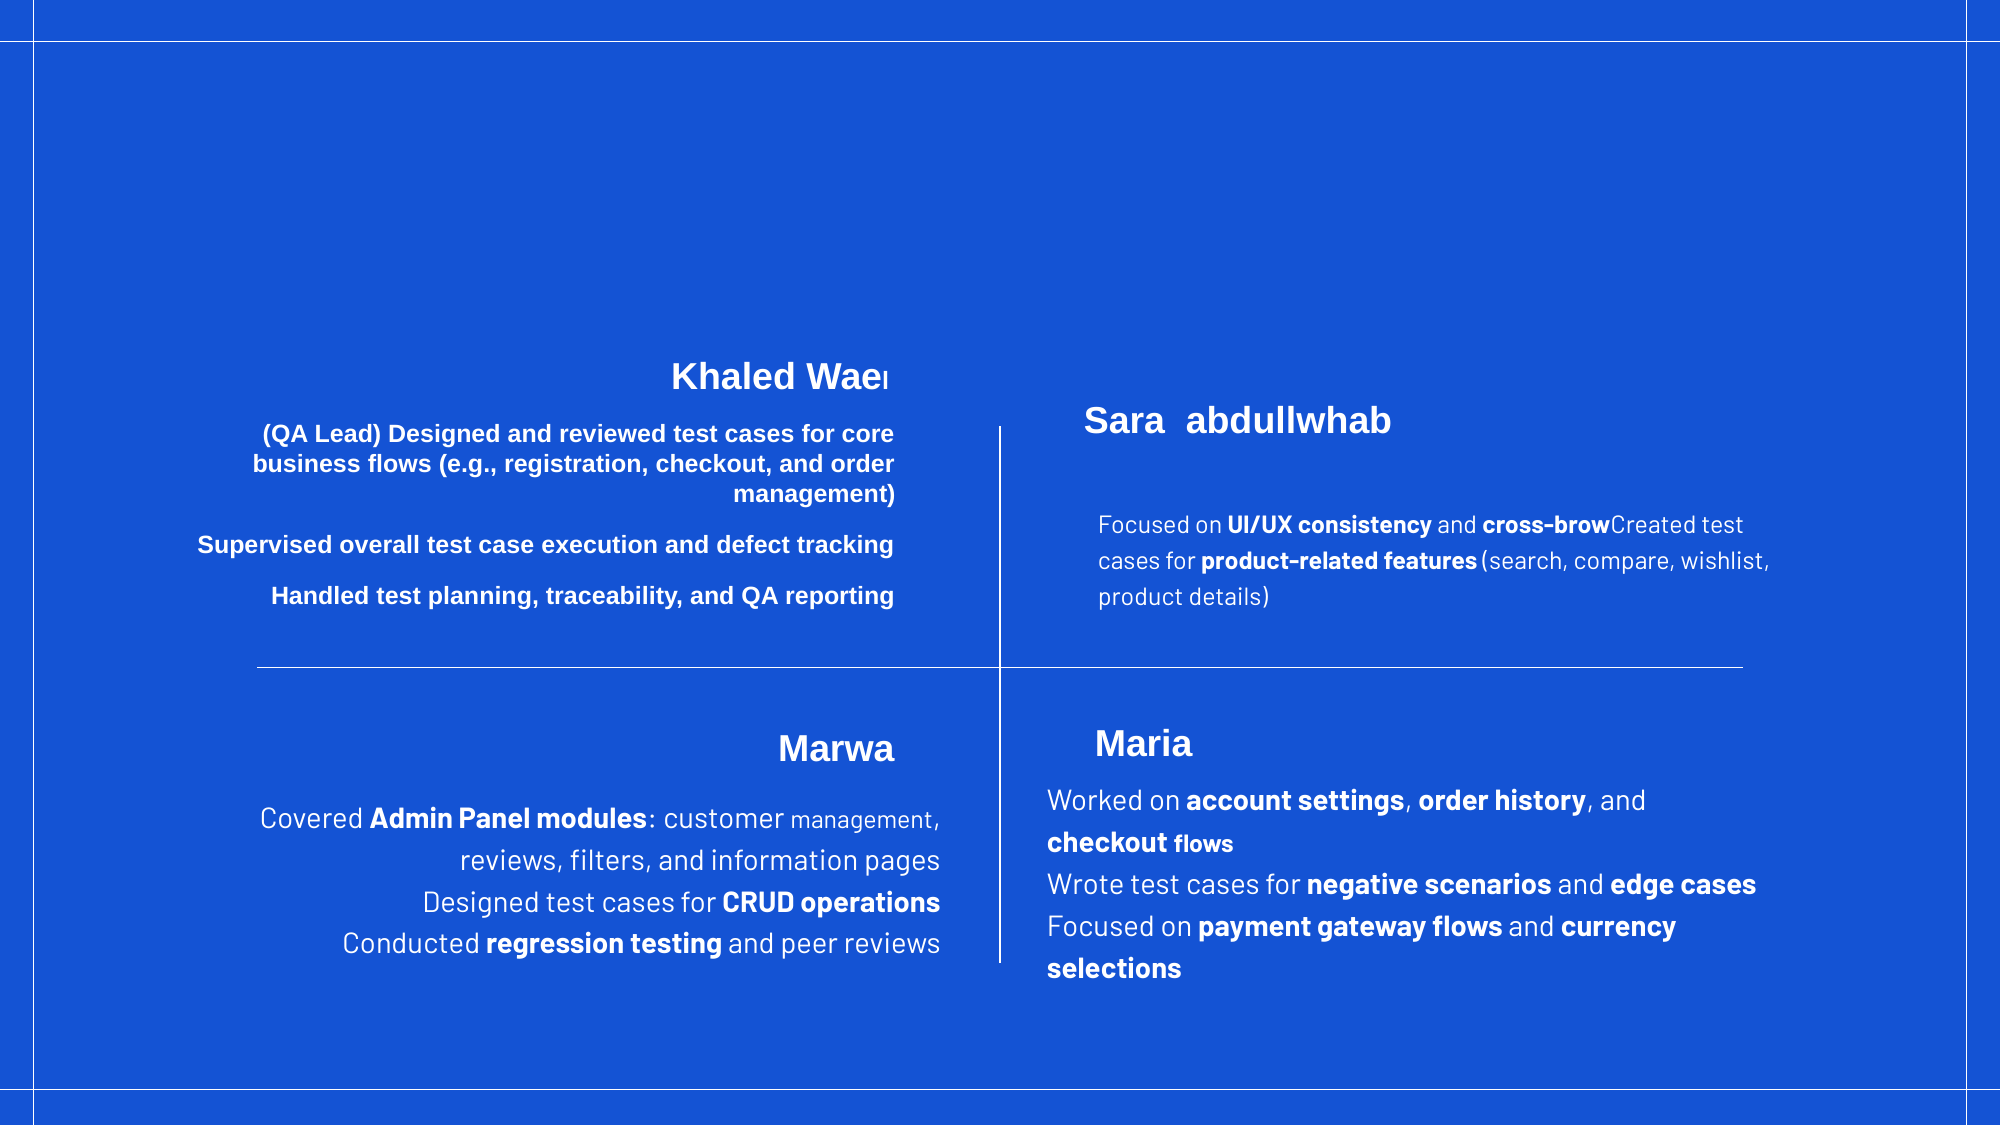

#
Sara  abdullwhab
Khaled Wael
(QA Lead) Designed and reviewed test cases for core business flows (e.g., registration, checkout, and order management)
Supervised overall test case execution and defect tracking
Handled test planning, traceability, and QA reporting

Focused on UI/UX consistency and cross-browCreated test cases for product-related features (search, compare, wishlist, product details)
Maria
Marwa
Worked on account settings, order history, and checkout flows
Wrote test cases for negative scenarios and edge cases
Focused on payment gateway flows and currency selections
Covered Admin Panel modules: customer management, reviews, filters, and information pages
Designed test cases for CRUD operations
Conducted regression testing and peer reviews